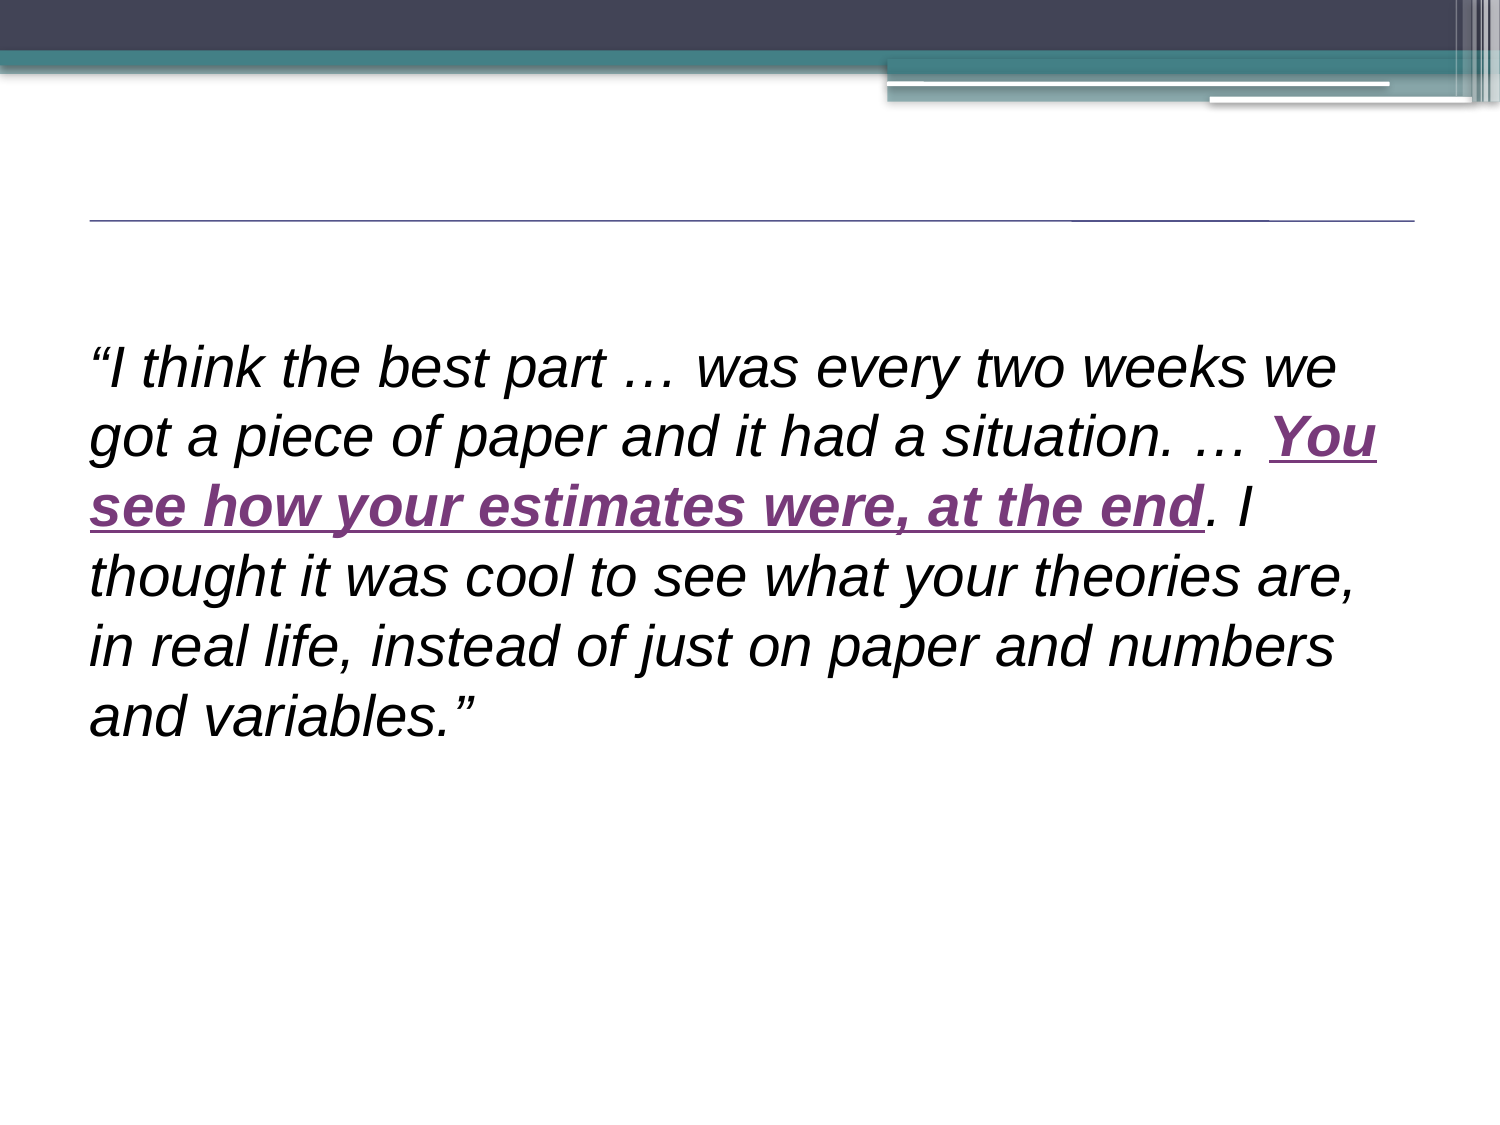

“I think the best part … was every two weeks we got a piece of paper and it had a situation. … You see how your estimates were, at the end. I thought it was cool to see what your theories are, in real life, instead of just on paper and numbers and variables.”